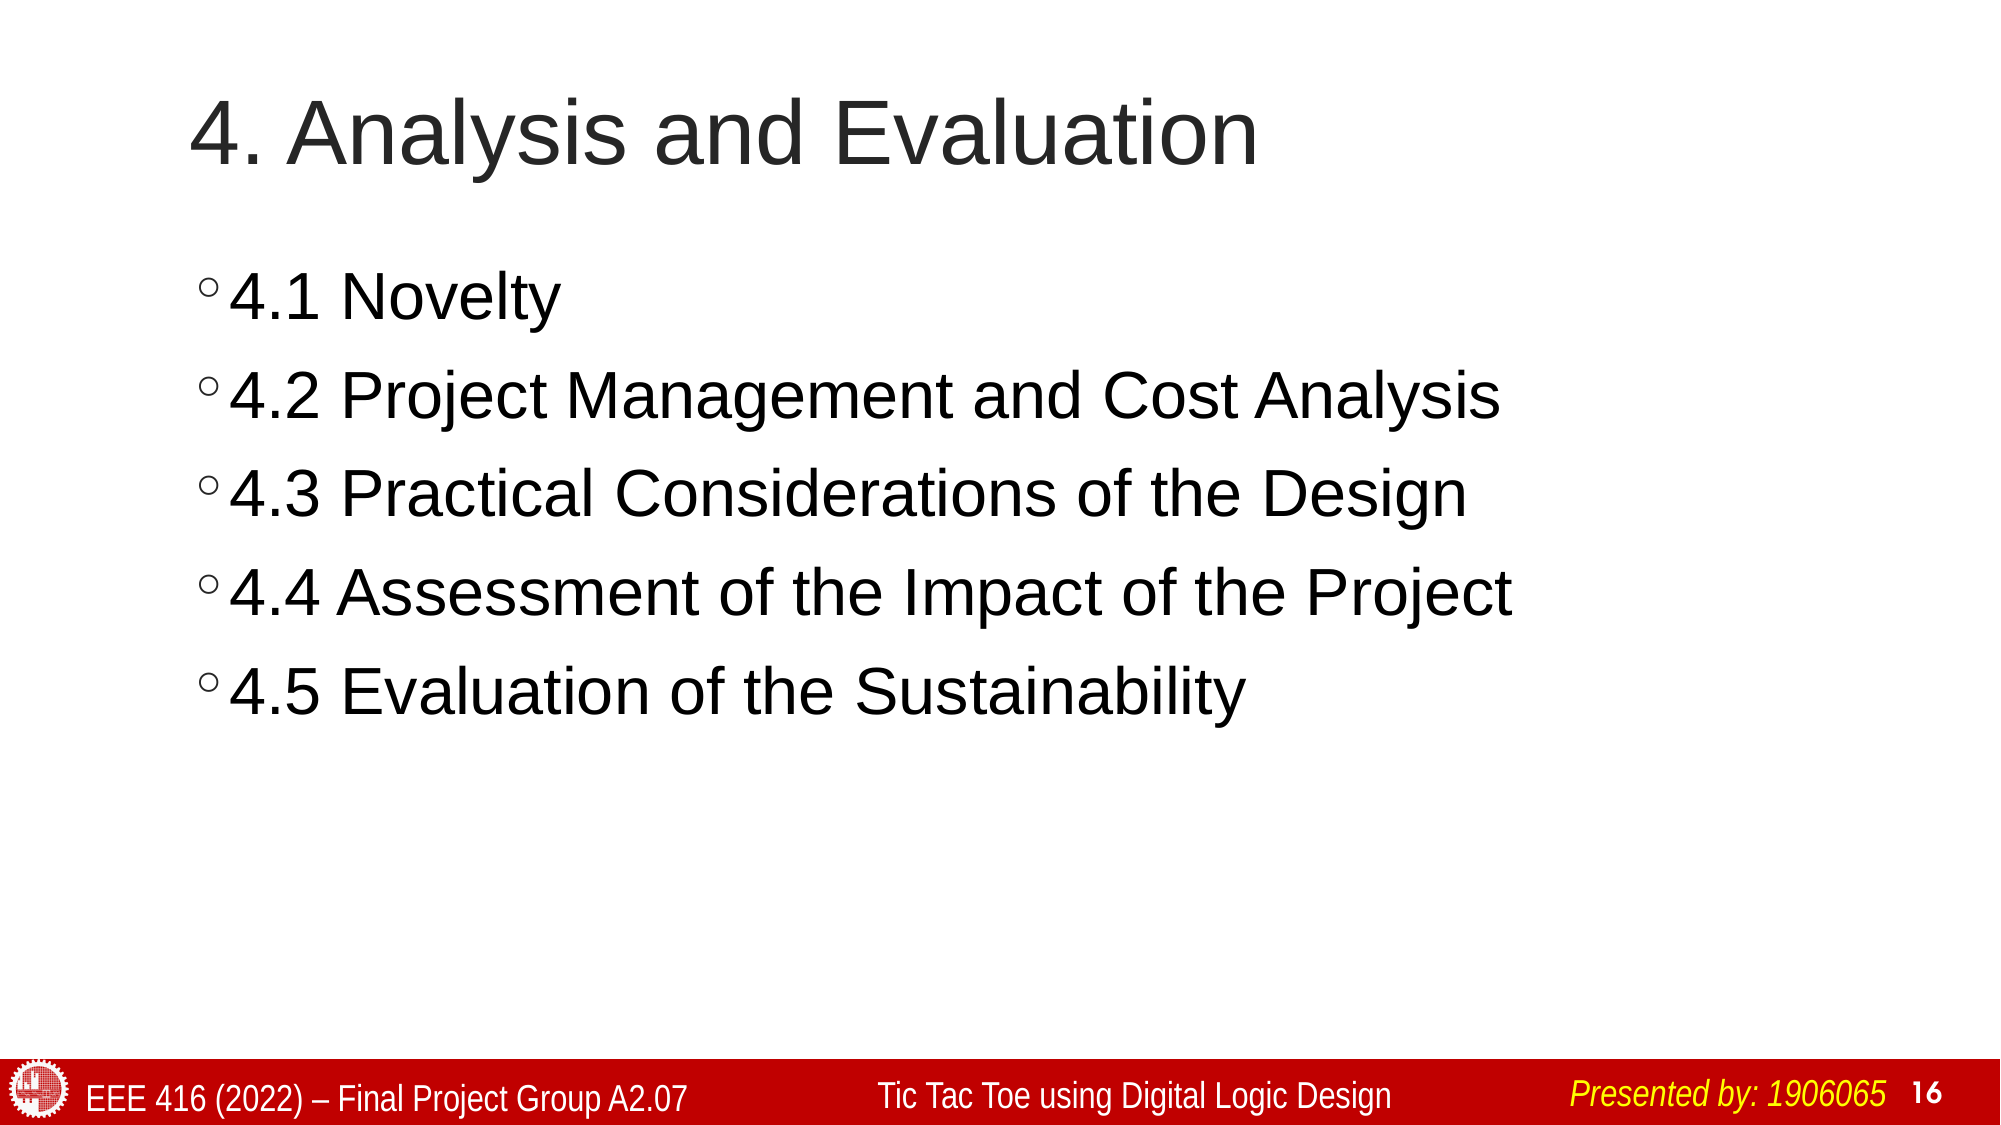

# 4. Analysis and Evaluation
4.1 Novelty
4.2 Project Management and Cost Analysis
4.3 Practical Considerations of the Design
4.4 Assessment of the Impact of the Project
4.5 Evaluation of the Sustainability
Presented by: 1906065
Tic Tac Toe using Digital Logic Design
EEE 416 (2022) – Final Project Group A2.07
16